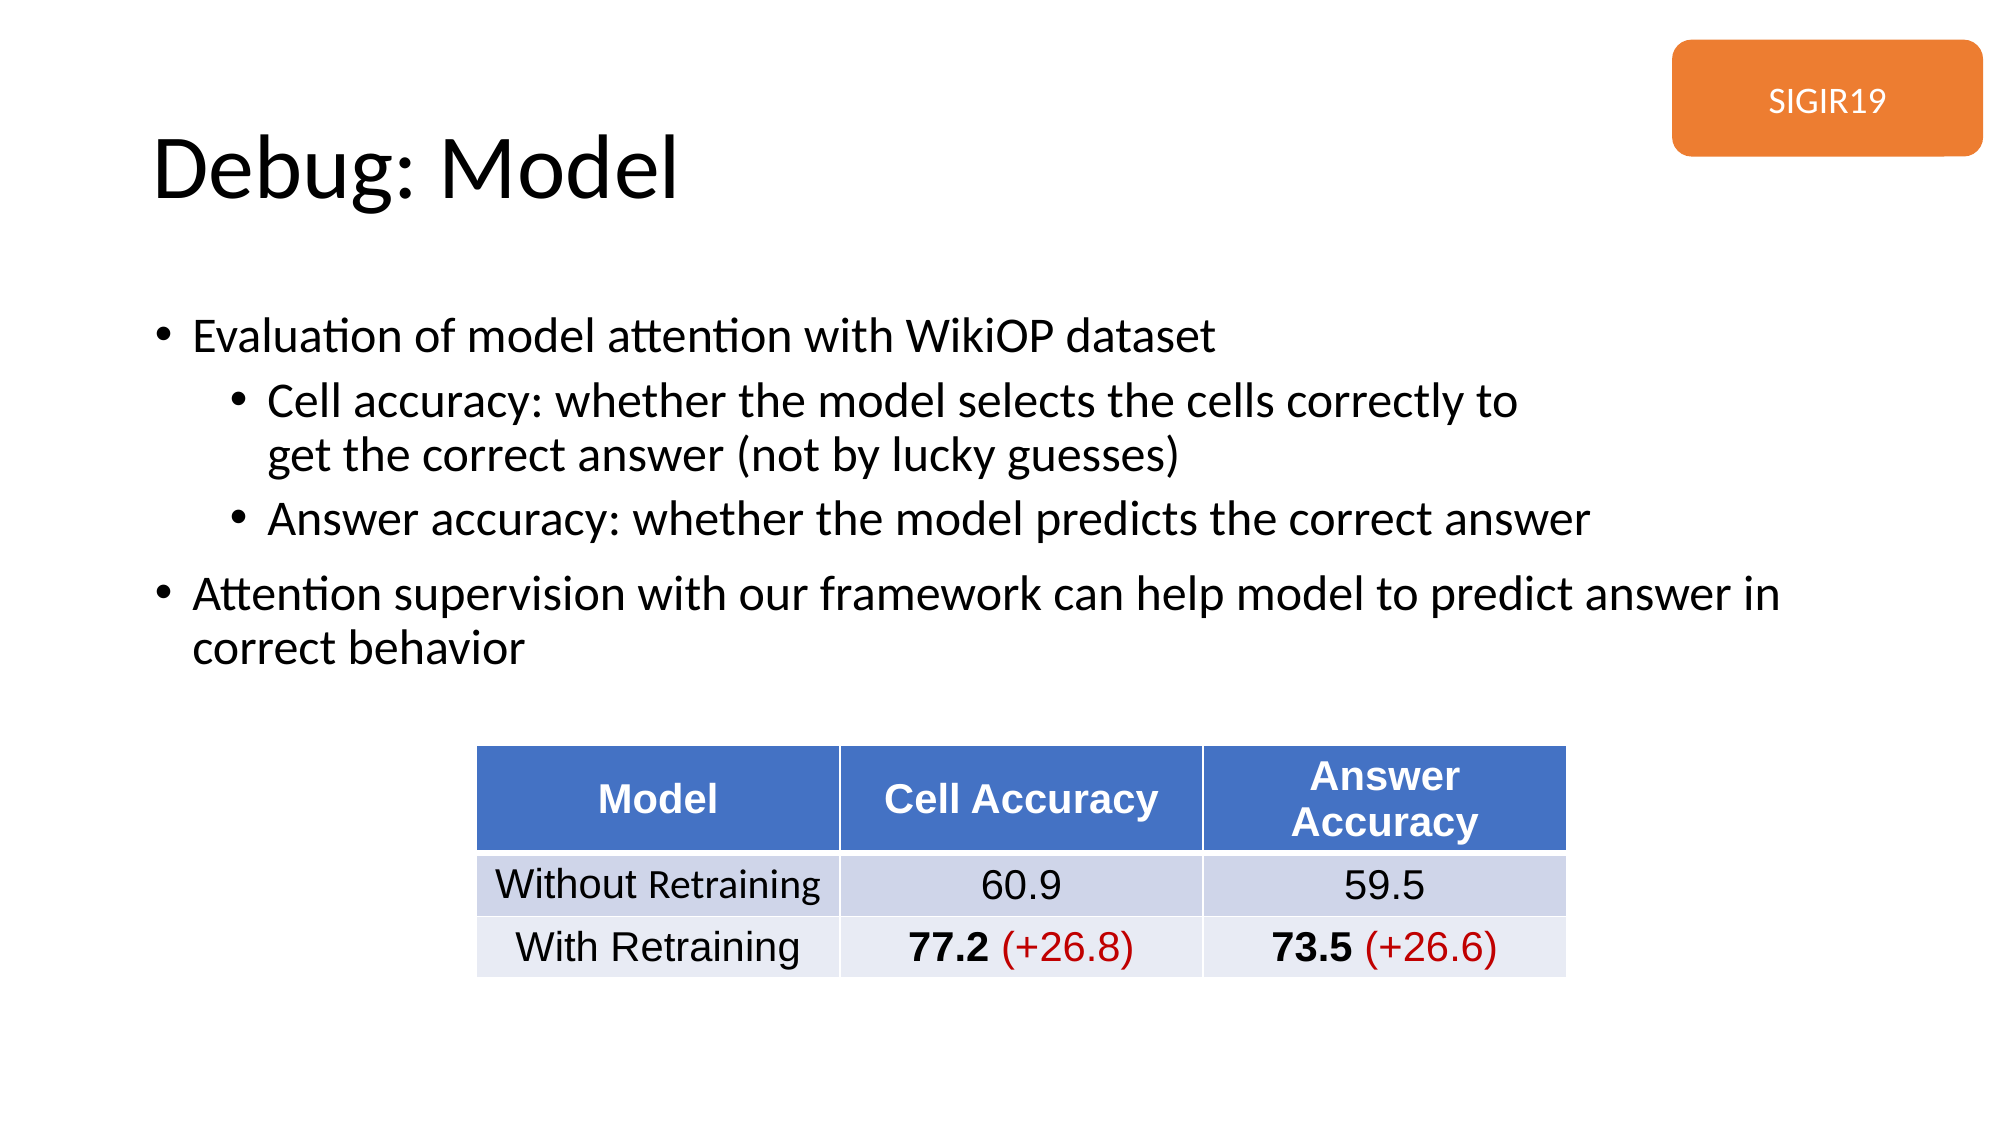

SIGIR19
# Debug: Model
Evaluation of model attention with WikiOP dataset
Cell accuracy: whether the model selects the cells correctly to
get the correct answer (not by lucky guesses)
Answer accuracy: whether the model predicts the correct answer
Attention supervision with our framework can help model to predict answer in correct behavior

| Model | Cell Accuracy | Answer Accuracy |
| --- | --- | --- |
| Without Retraining | 60.9 | 59.5 |
| With Retraining | 77.2 (+26.8) | 73.5 (+26.6) |